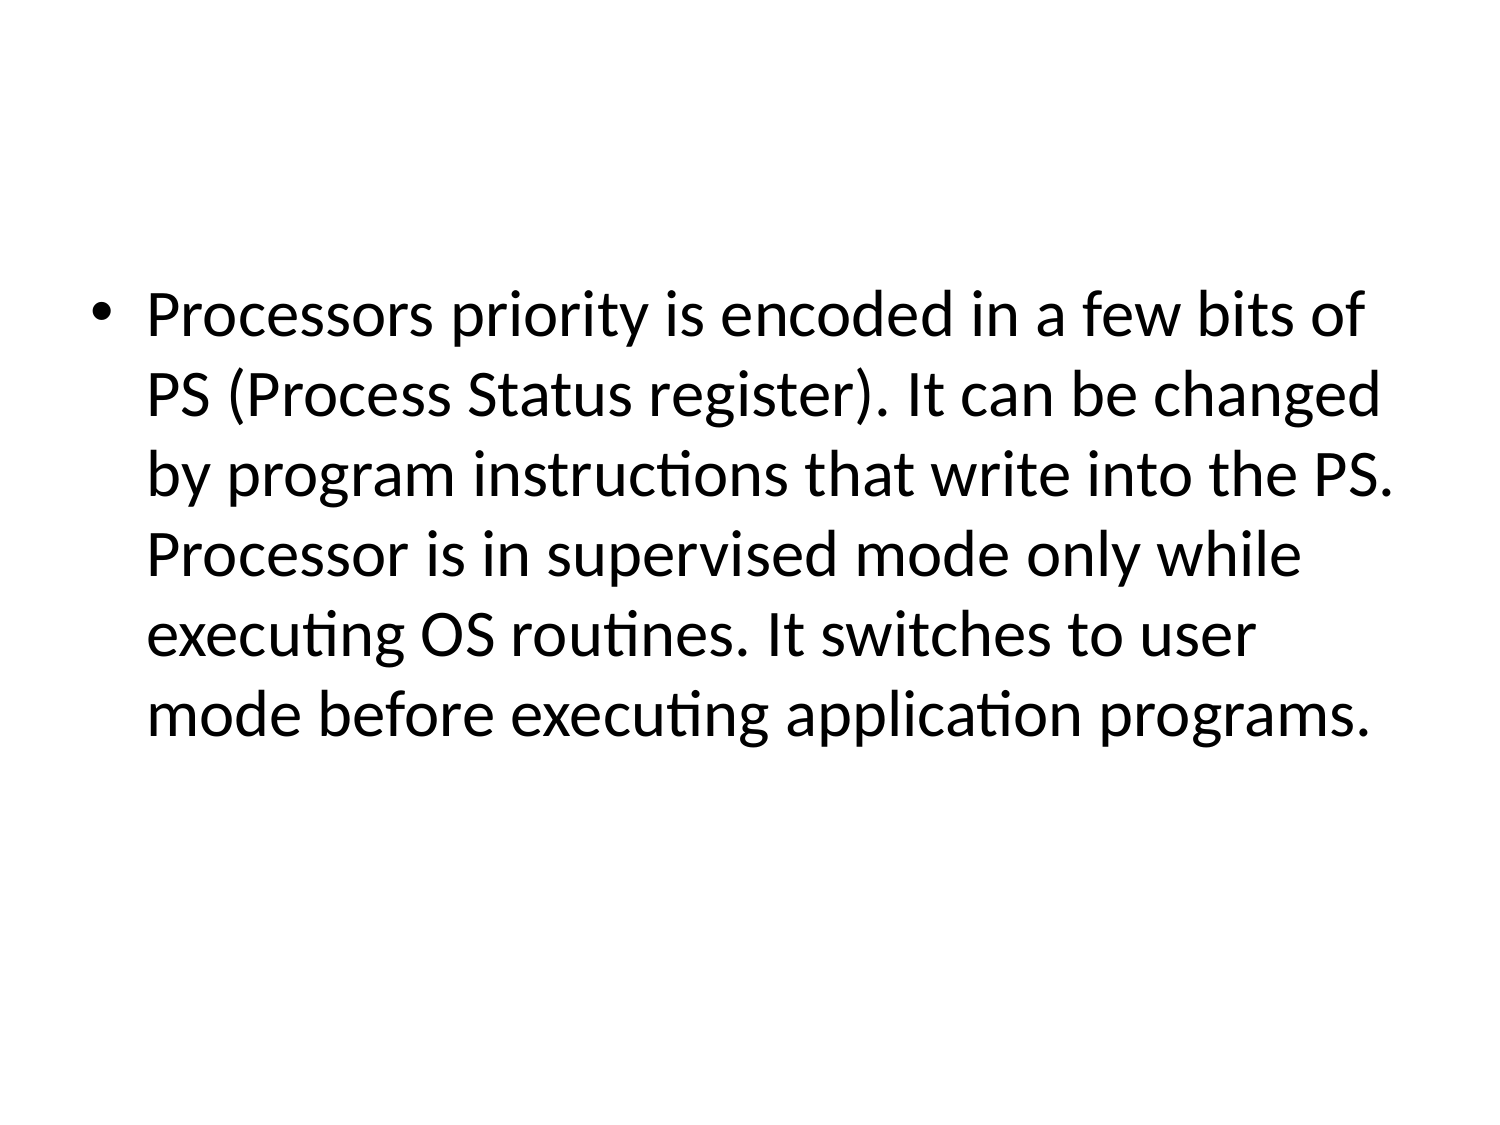

#
Processors priority is encoded in a few bits of PS (Process Status register). It can be changed by program instructions that write into the PS. Processor is in supervised mode only while executing OS routines. It switches to user mode before executing application programs.